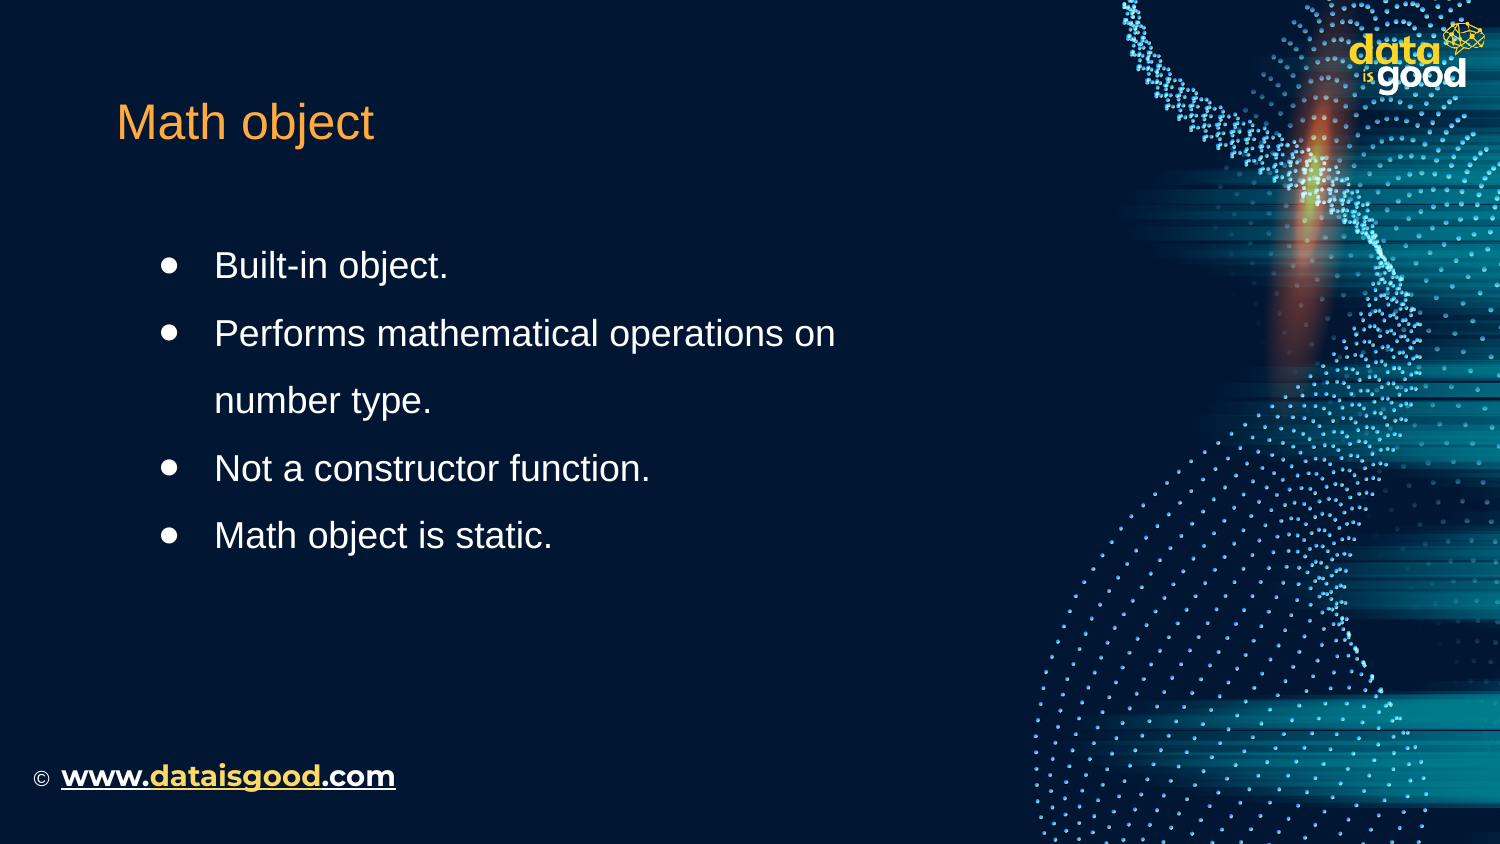

# Math object
Built-in object.
Performs mathematical operations on number type.
Not a constructor function.
Math object is static.